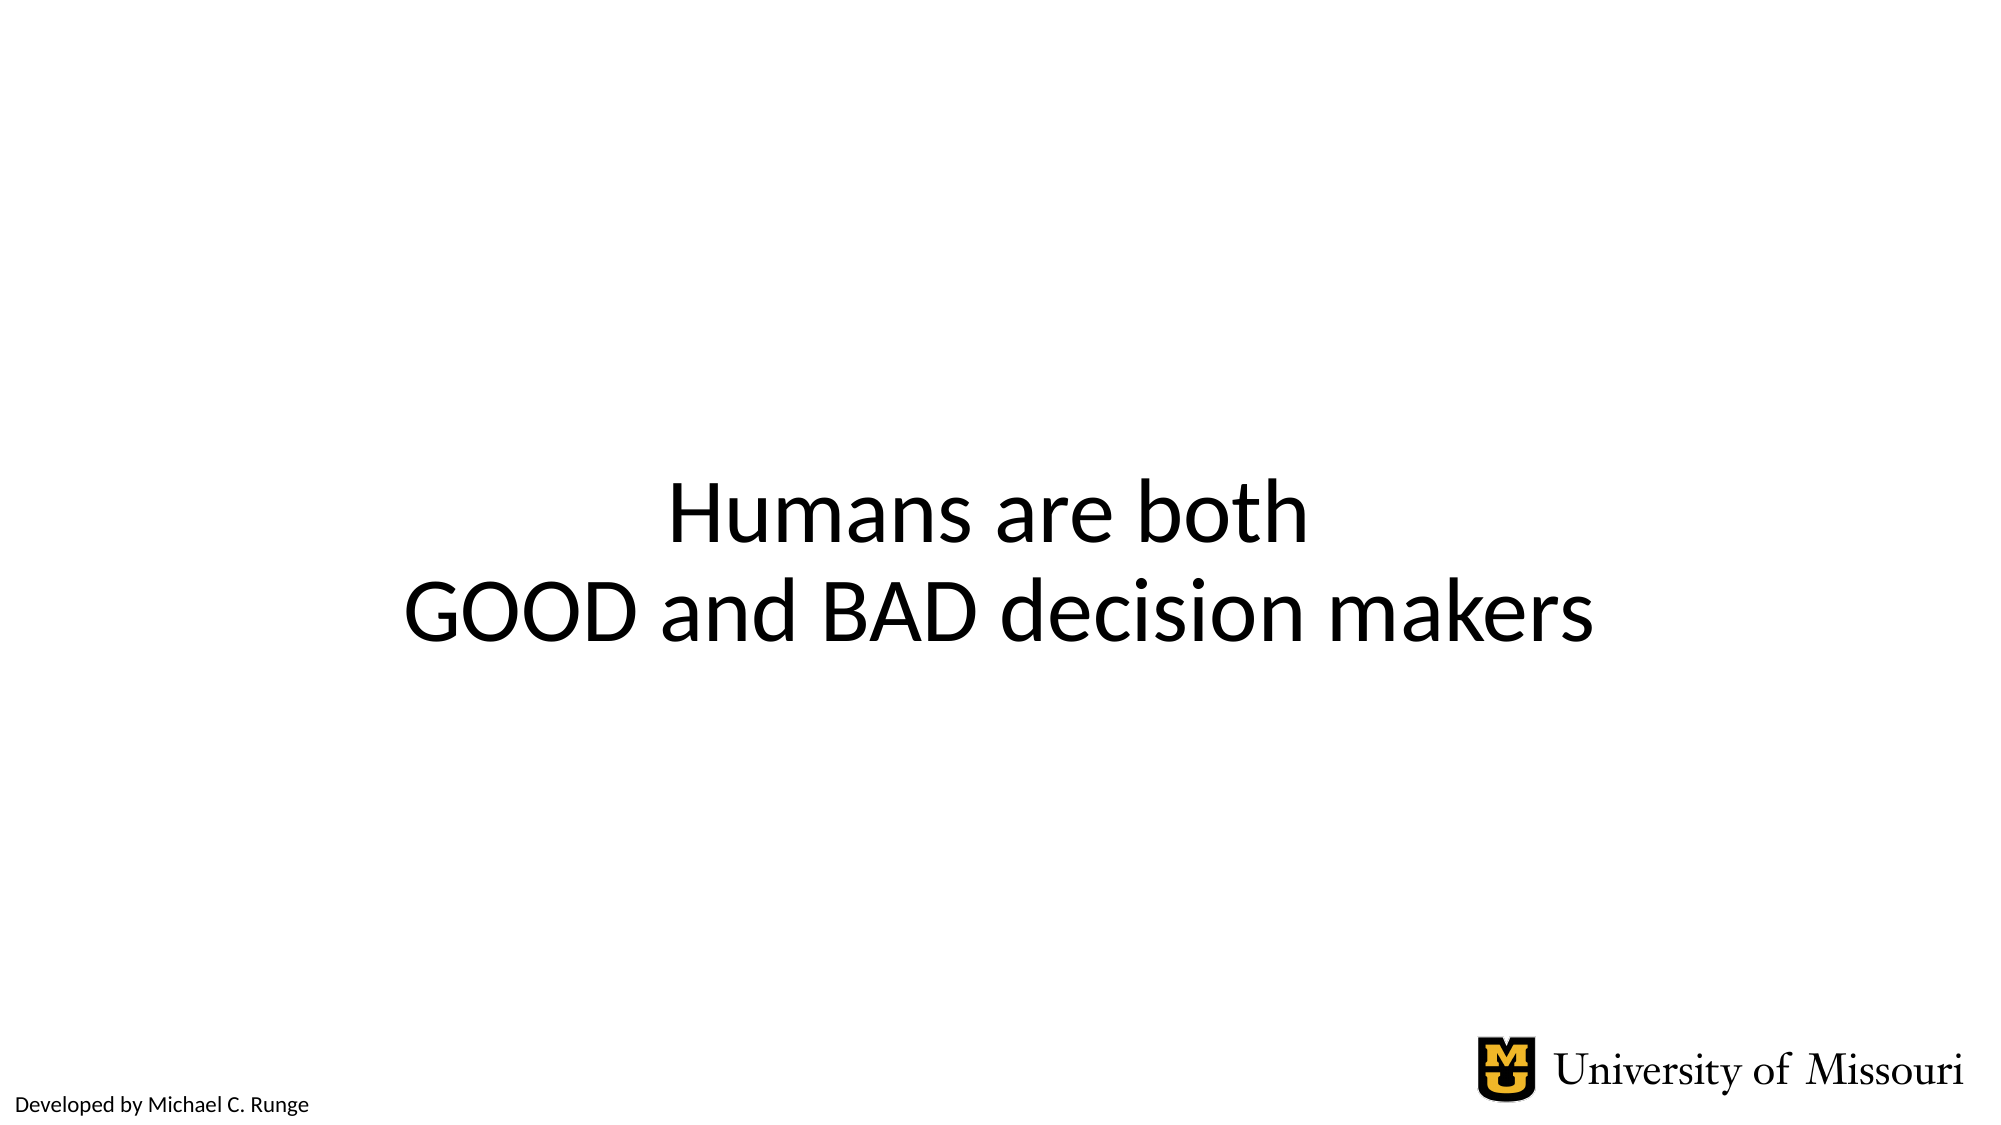

# Humans are both GOOD and BAD decision makers
Developed by Michael C. Runge